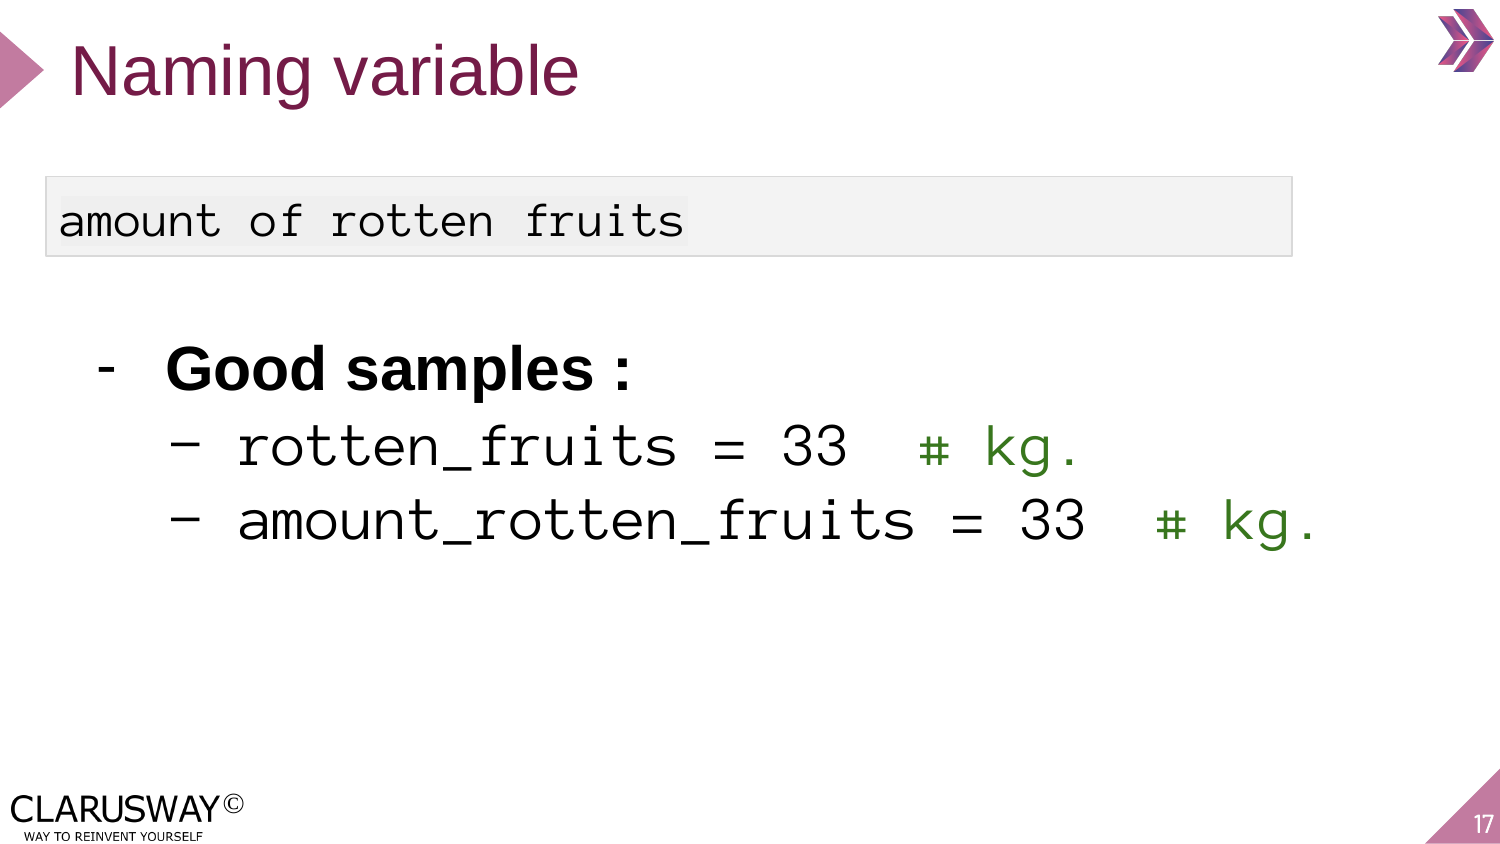

Naming variable
amount of rotten fruits
Good samples :
rotten_fruits = 33  # kg.
amount_rotten_fruits = 33  # kg.
17